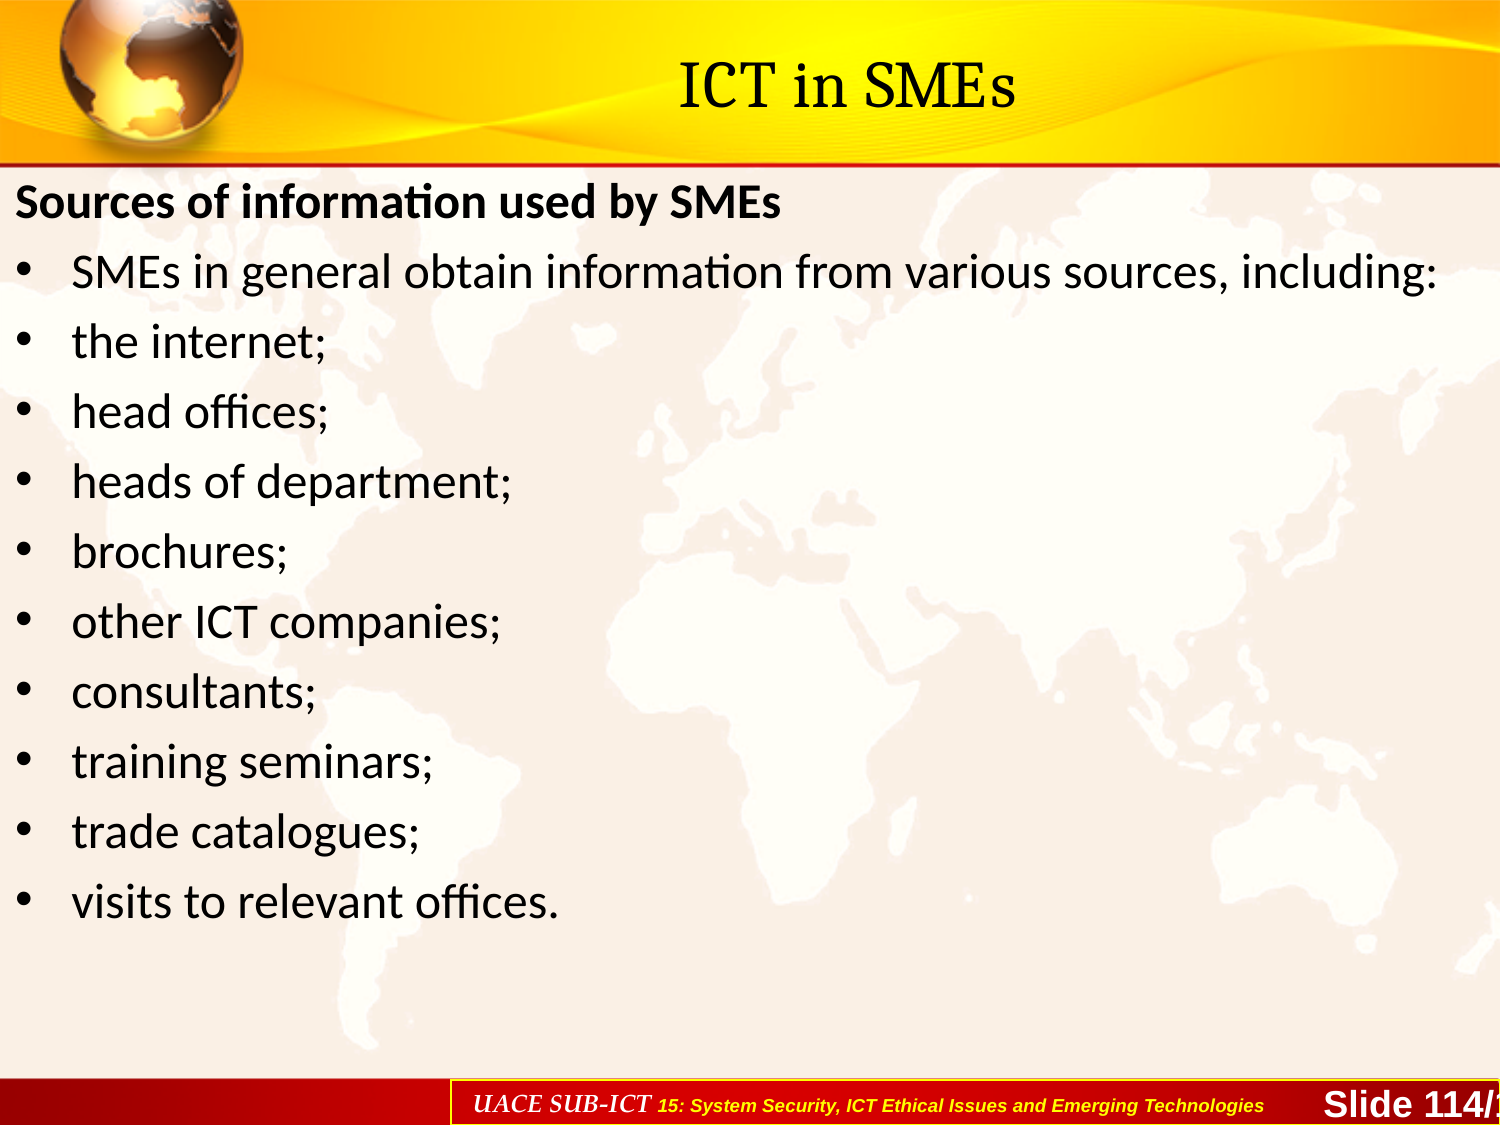

# ICT in SMEs
Sources of information used by SMEs
SMEs in general obtain information from various sources, including:
the internet;
head offices;
heads of department;
brochures;
other ICT companies;
consultants;
training seminars;
trade catalogues;
visits to relevant offices.